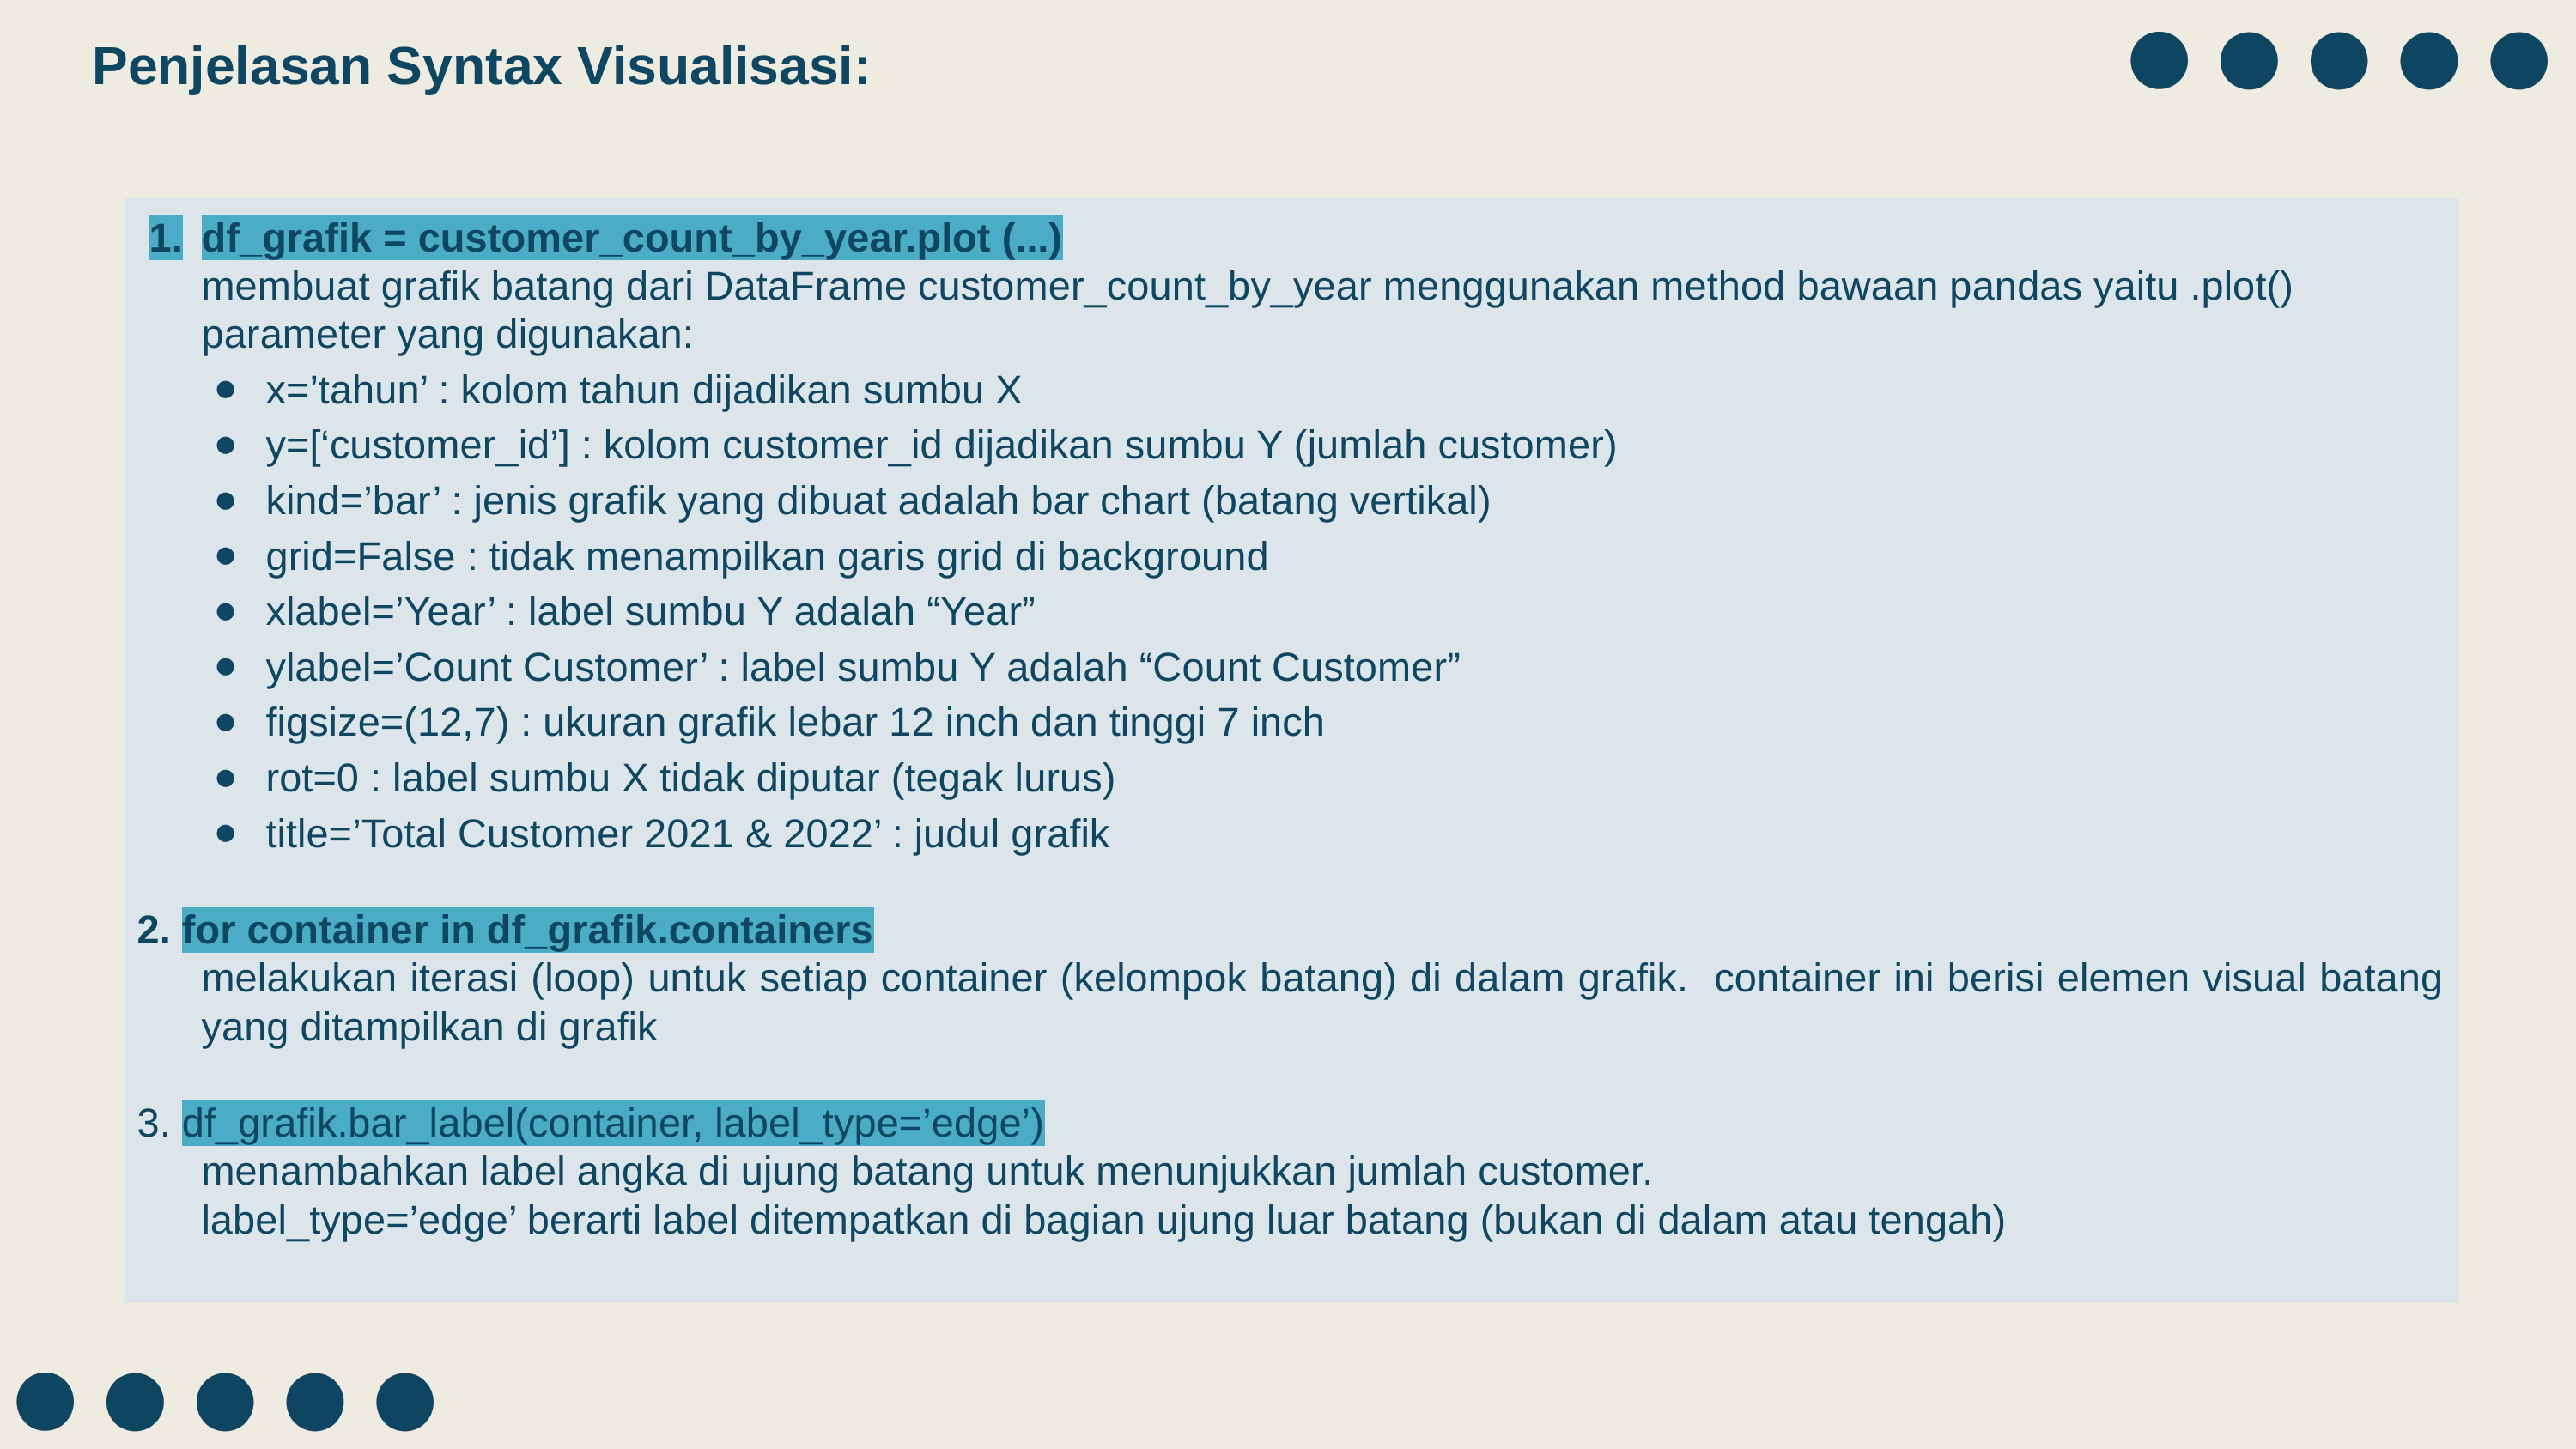

Penjelasan Syntax Visualisasi:
df_grafik = customer_count_by_year.plot (...)
membuat grafik batang dari DataFrame customer_count_by_year menggunakan method bawaan pandas yaitu .plot()
parameter yang digunakan:
x=’tahun’ : kolom tahun dijadikan sumbu X
y=[‘customer_id’] : kolom customer_id dijadikan sumbu Y (jumlah customer)
kind=’bar’ : jenis grafik yang dibuat adalah bar chart (batang vertikal)
grid=False : tidak menampilkan garis grid di background
xlabel=’Year’ : label sumbu Y adalah “Year”
ylabel=’Count Customer’ : label sumbu Y adalah “Count Customer”
figsize=(12,7) : ukuran grafik lebar 12 inch dan tinggi 7 inch
rot=0 : label sumbu X tidak diputar (tegak lurus)
title=’Total Customer 2021 & 2022’ : judul grafik

2. for container in df_grafik.containers
melakukan iterasi (loop) untuk setiap container (kelompok batang) di dalam grafik.  container ini berisi elemen visual batang yang ditampilkan di grafik

3. df_grafik.bar_label(container, label_type=’edge’)
menambahkan label angka di ujung batang untuk menunjukkan jumlah customer.
label_type=’edge’ berarti label ditempatkan di bagian ujung luar batang (bukan di dalam atau tengah)